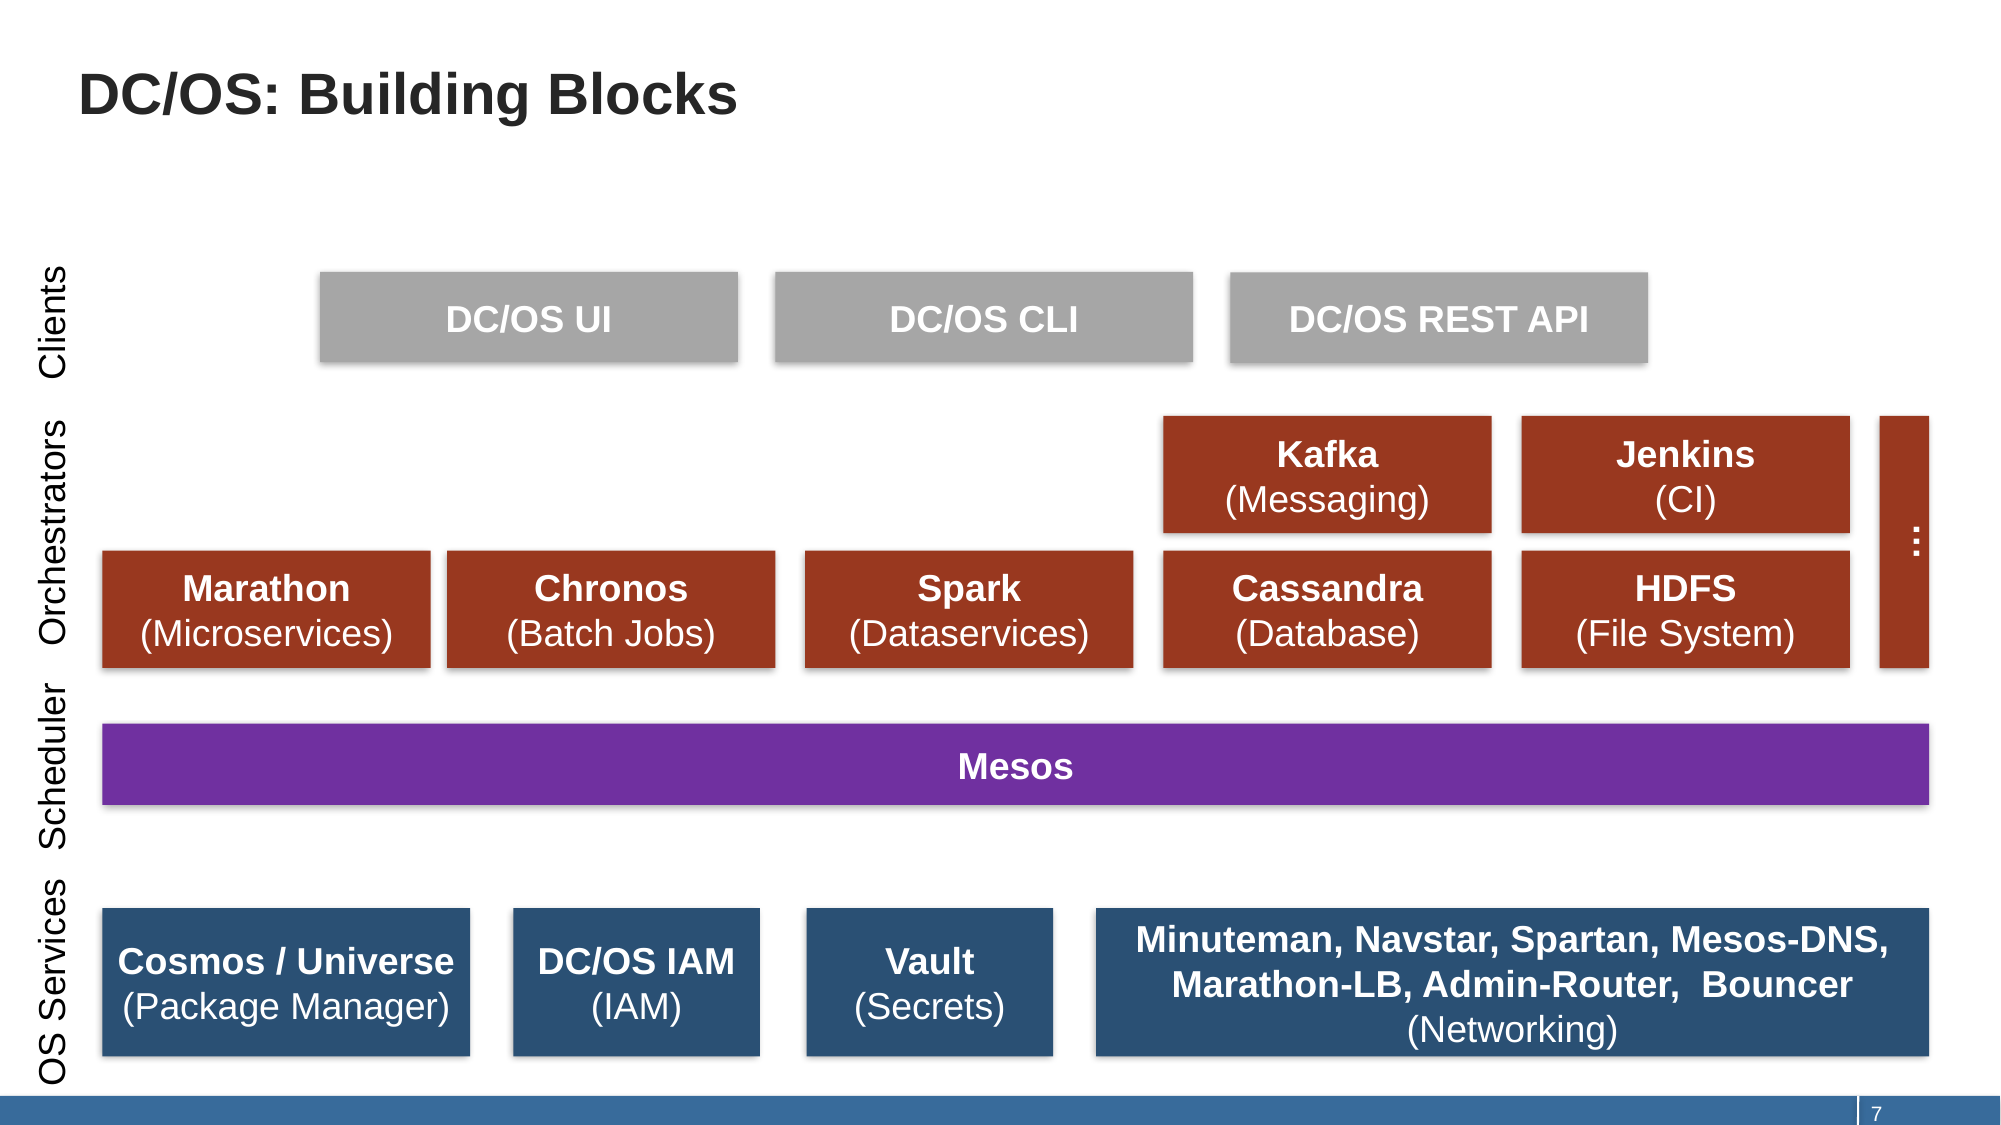

# DC/OS: Building Blocks
DC/OS UI
DC/OS CLI
DC/OS REST API
Clients
Kafka
(Messaging)
Jenkins
(CI)
Orchestrators
…
Marathon
(Microservices)
Chronos
(Batch Jobs)
Spark
(Dataservices)
Cassandra
(Database)
HDFS
(File System)
Mesos
Scheduler
DC/OS IAM
(IAM)
Vault
(Secrets)
Minuteman, Navstar, Spartan, Mesos-DNS, Marathon-LB, Admin-Router,  Bouncer
(Networking)
Cosmos / Universe
(Package Manager)
OS Services
7